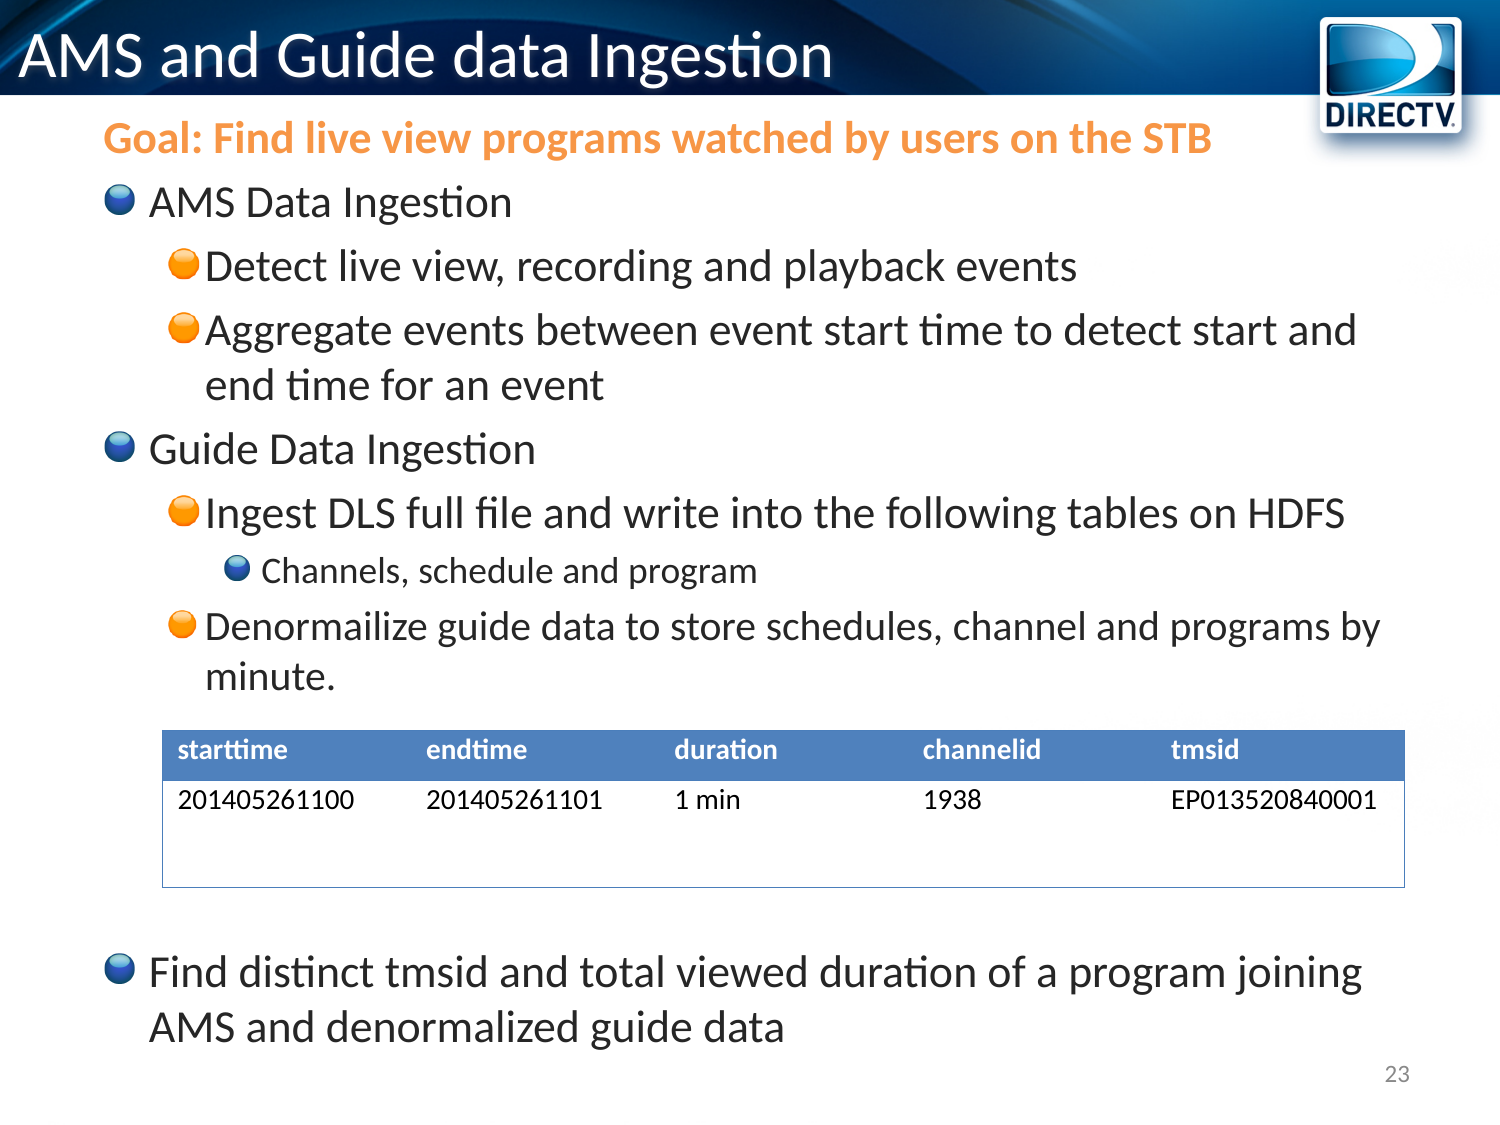

AMS and Guide data Ingestion
Goal: Find live view programs watched by users on the STB
AMS Data Ingestion
Detect live view, recording and playback events
Aggregate events between event start time to detect start and end time for an event
Guide Data Ingestion
Ingest DLS full file and write into the following tables on HDFS
Channels, schedule and program
Denormailize guide data to store schedules, channel and programs by minute.

Find distinct tmsid and total viewed duration of a program joining AMS and denormalized guide data
| starttime | endtime | duration | channelid | tmsid |
| --- | --- | --- | --- | --- |
| 201405261100 | 201405261101 | 1 min | 1938 | EP013520840001 |
23